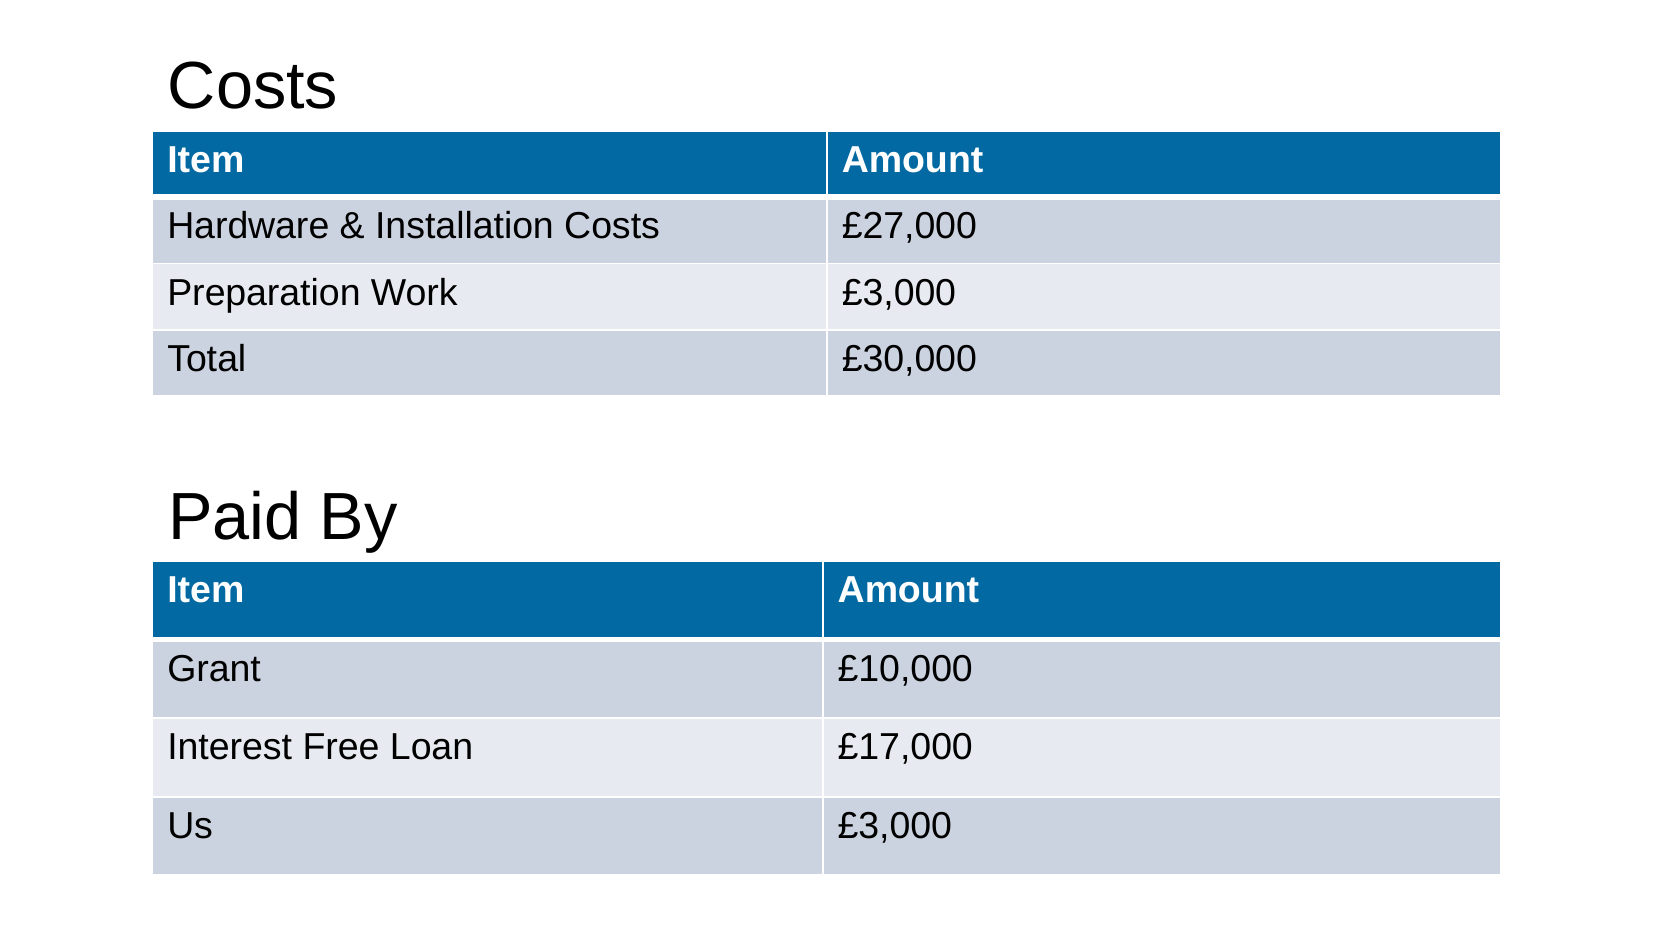

Costs
| Item | Amount |
| --- | --- |
| Hardware & Installation Costs | £27,000 |
| Preparation Work | £3,000 |
| Total | £30,000 |
Paid By
| Item | Amount |
| --- | --- |
| Grant | £10,000 |
| Interest Free Loan | £17,000 |
| Us | £3,000 |